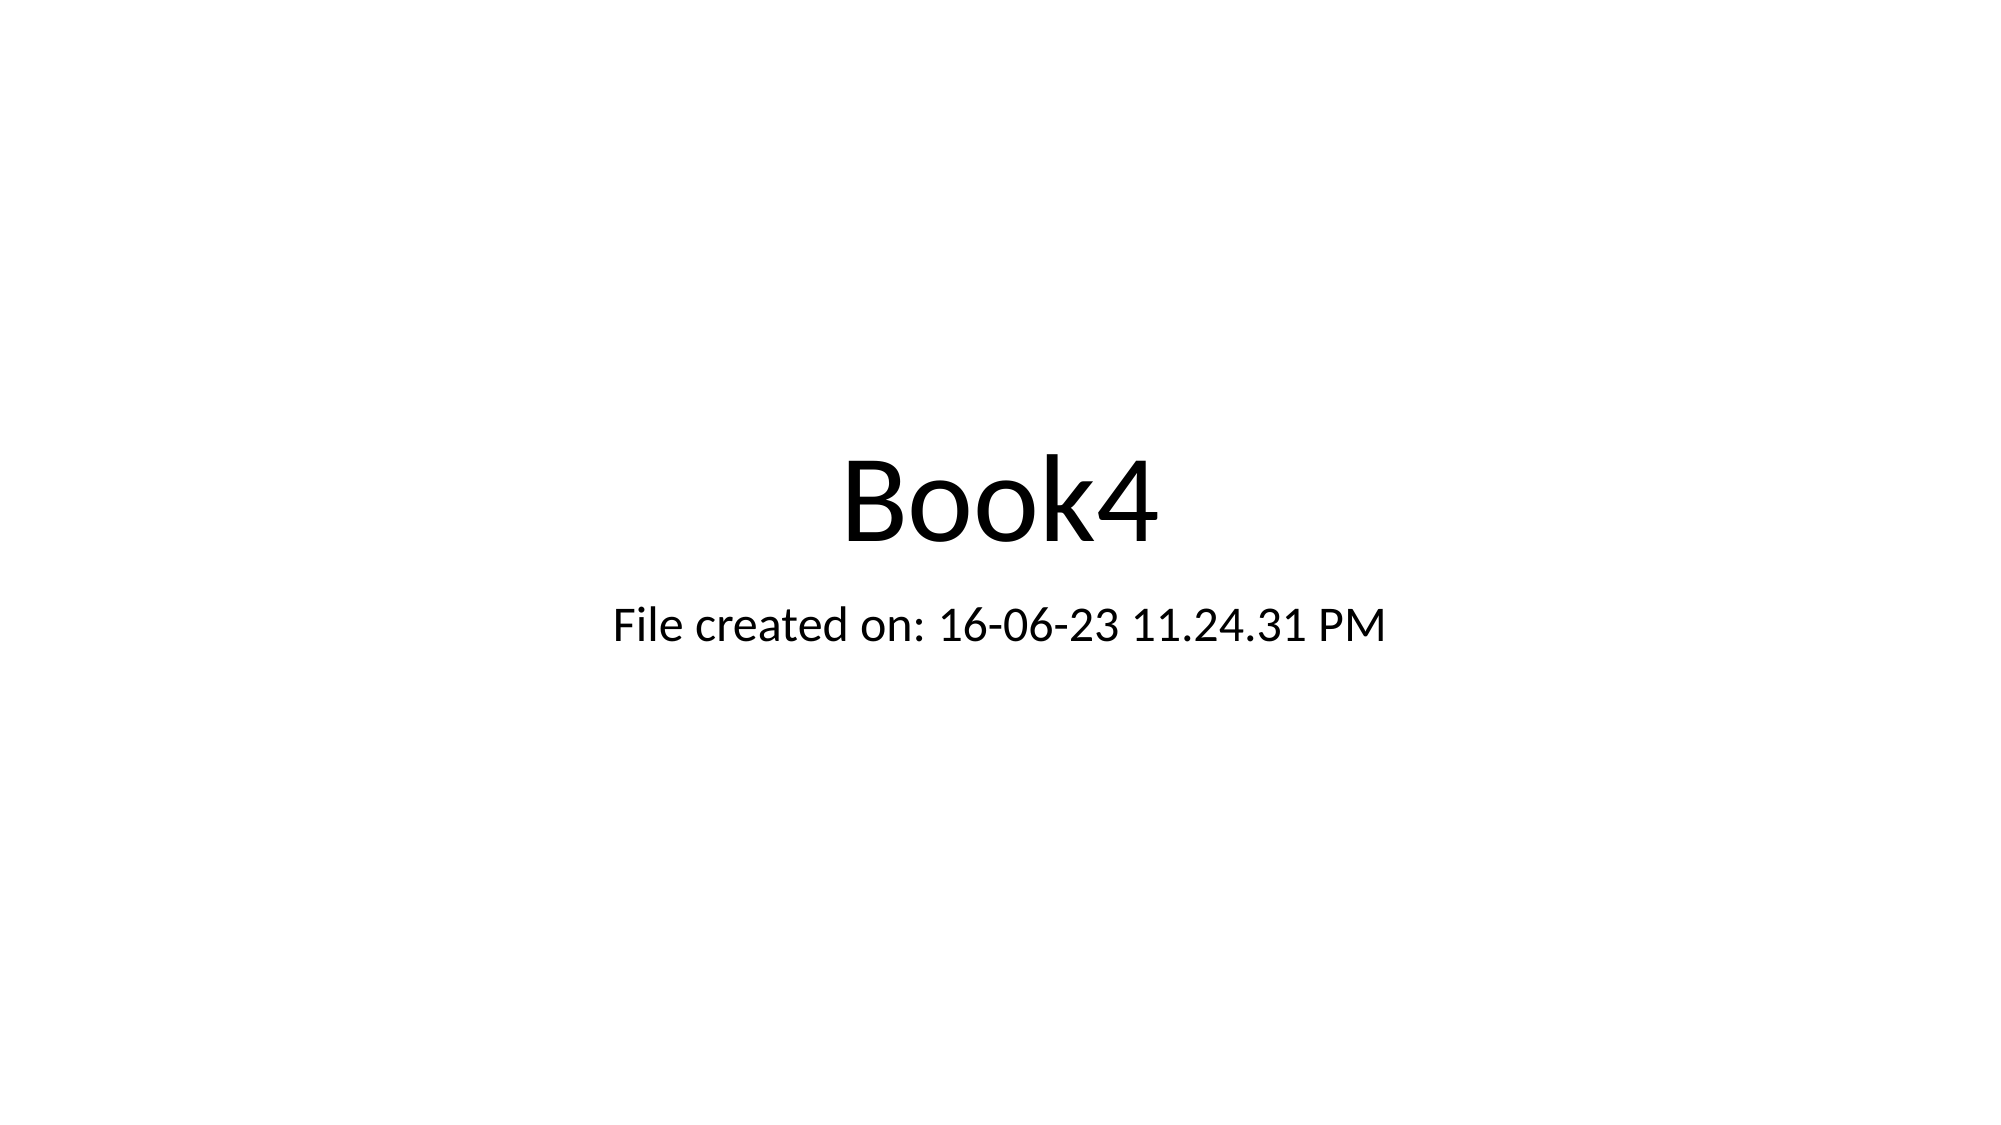

# Book4
File created on: 16-06-23 11.24.31 PM